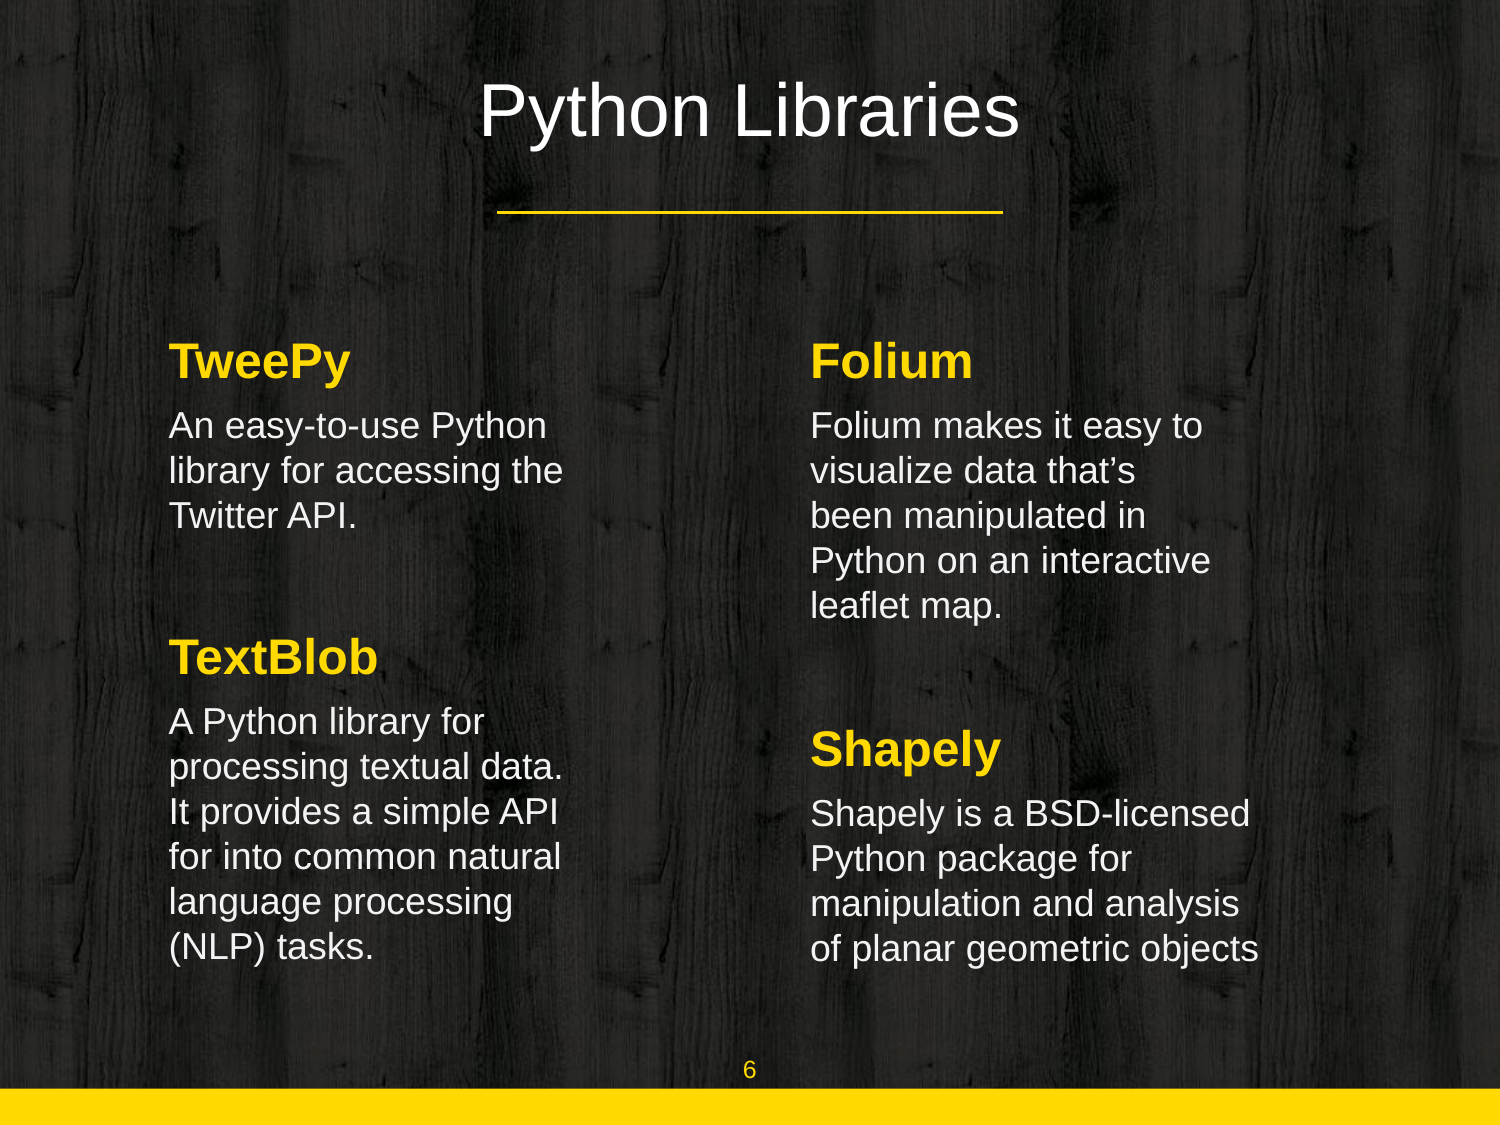

# Python Libraries
TweePy
An easy-to-use Python library for accessing the Twitter API.
Folium
Folium makes it easy to visualize data that’s been manipulated in Python on an interactive leaflet map.

TextBlob
A Python library for processing textual data. It provides a simple API for into common natural language processing (NLP) tasks.
Shapely
Shapely is a BSD-licensed Python package for manipulation and analysis of planar geometric objects
6